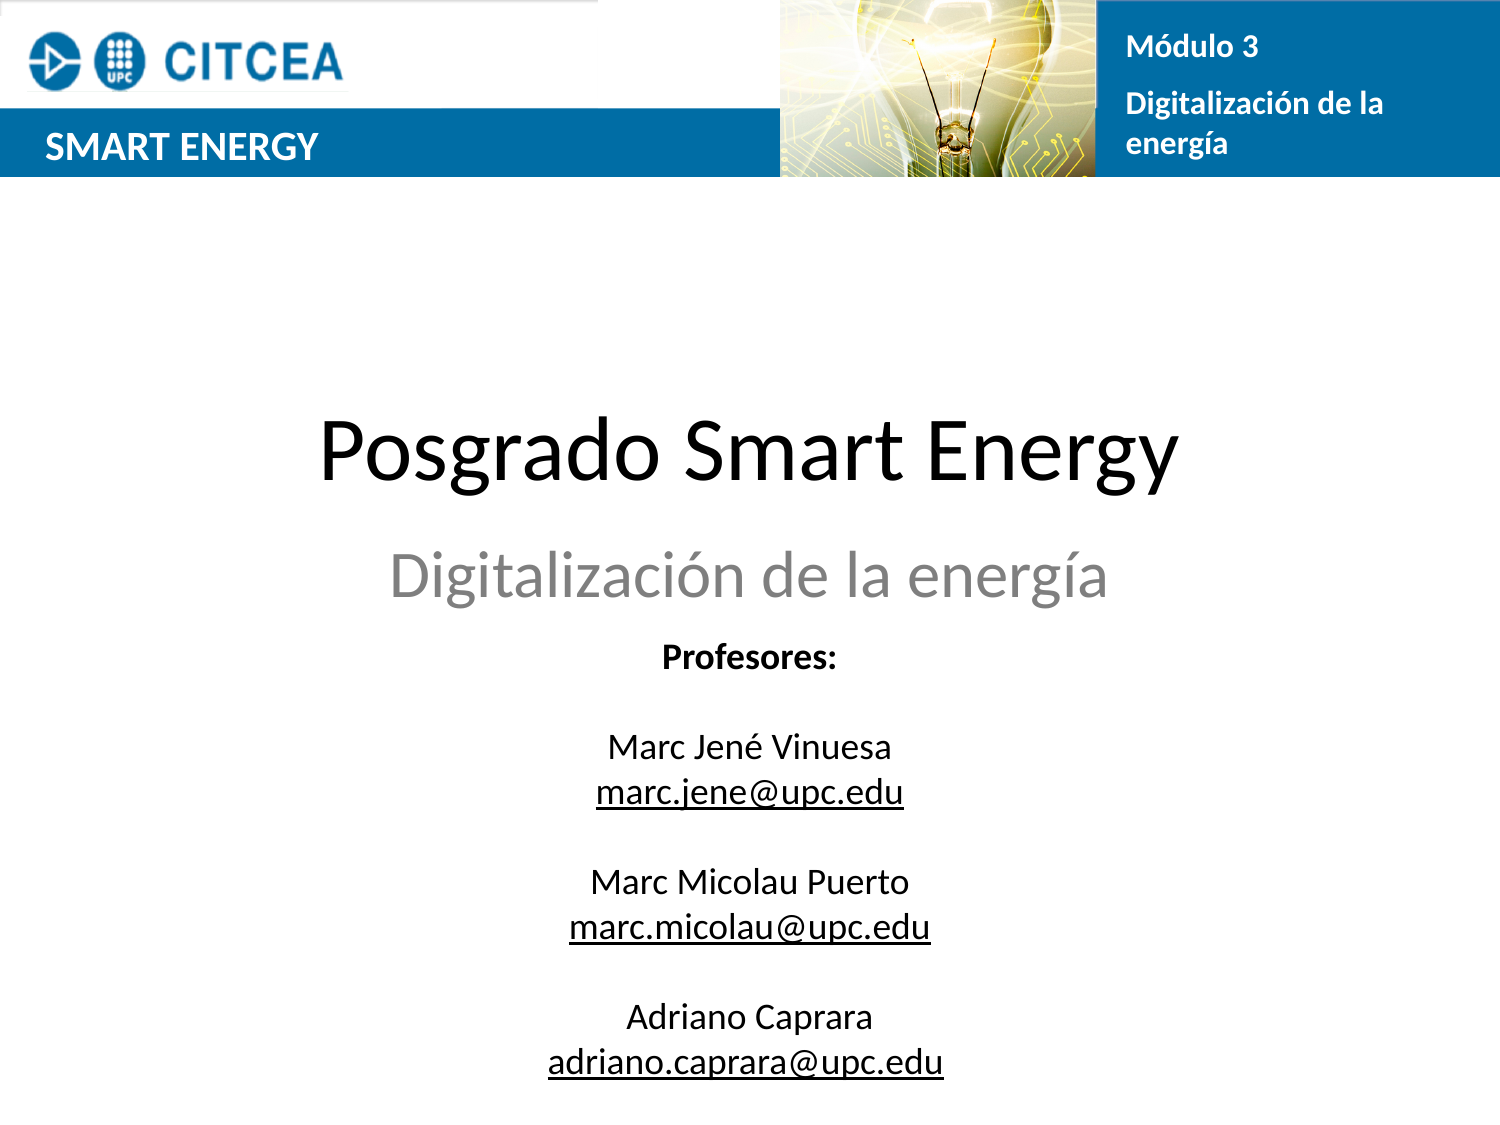

Módulo 3
Digitalización de la energía
Digitalización de la energía
Profesores:

Marc Jené Vinuesa
marc.jene@upc.edu

Marc Micolau Puerto
marc.micolau@upc.edu

Adriano Caprara
adriano.caprara@upc.edu